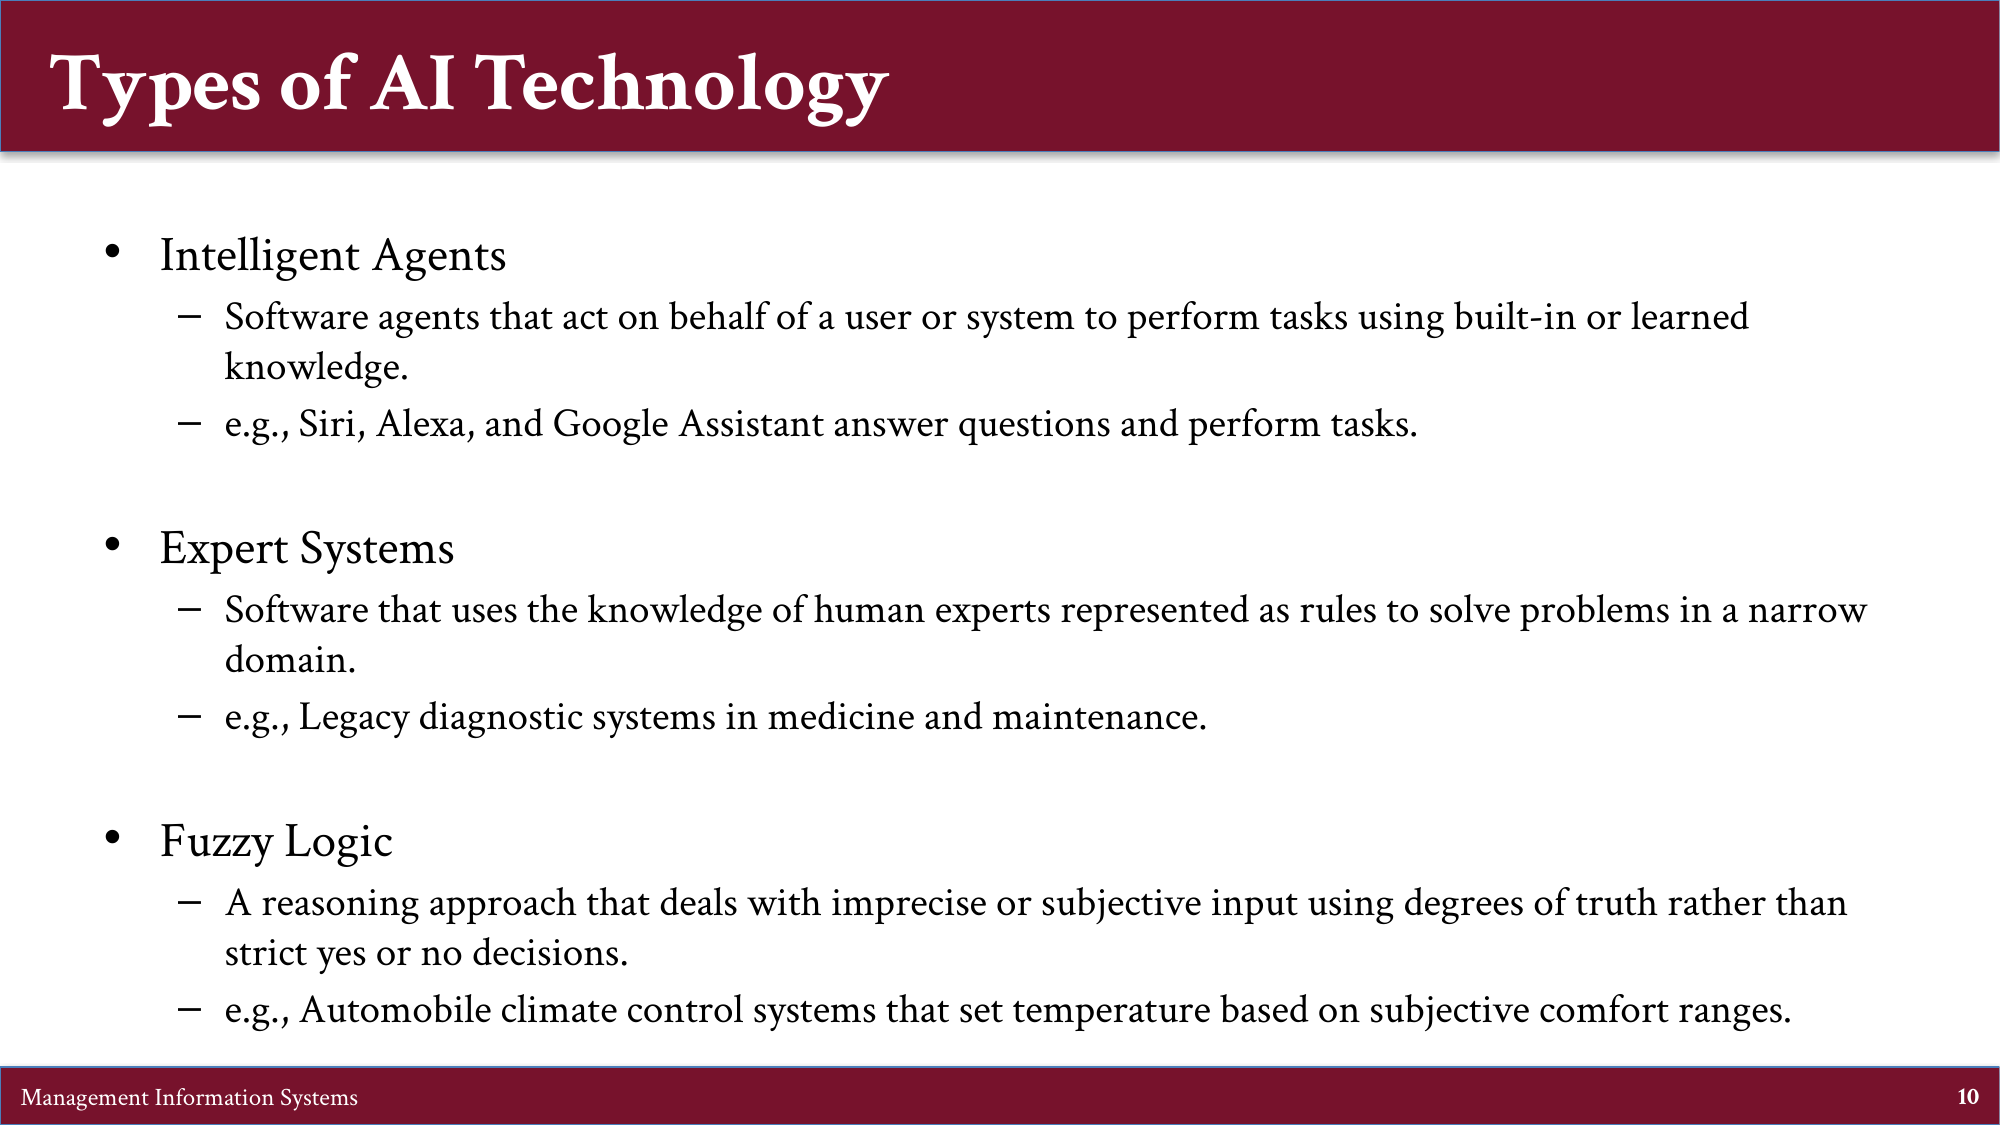

# Types of AI Technology
Intelligent Agents
Software agents that act on behalf of a user or system to perform tasks using built-in or learned knowledge.
e.g., Siri, Alexa, and Google Assistant answer questions and perform tasks.

Expert Systems
Software that uses the knowledge of human experts represented as rules to solve problems in a narrow domain.
e.g., Legacy diagnostic systems in medicine and maintenance.

Fuzzy Logic
A reasoning approach that deals with imprecise or subjective input using degrees of truth rather than strict yes or no decisions.
e.g., Automobile climate control systems that set temperature based on subjective comfort ranges.

 Management Information Systems
10